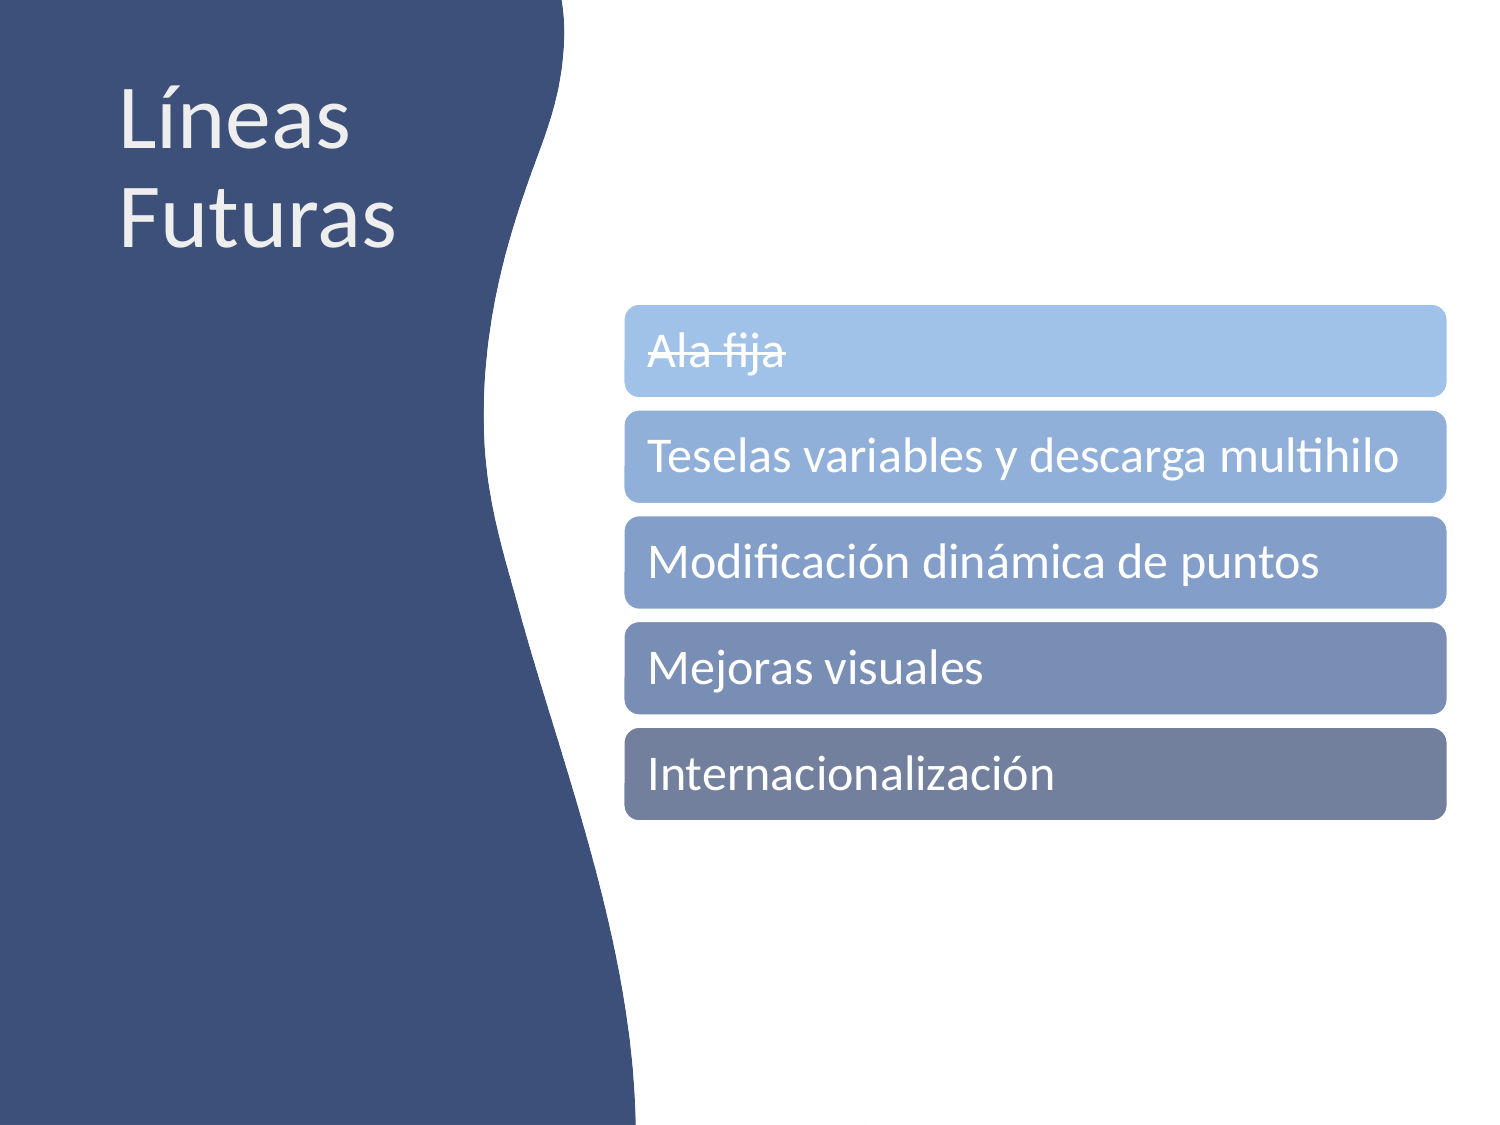

# Líneas Futuras
Ala fija
Teselas variables y descarga multihilo
Modificación dinámica de puntos
Mejoras visuales
Internacionalización